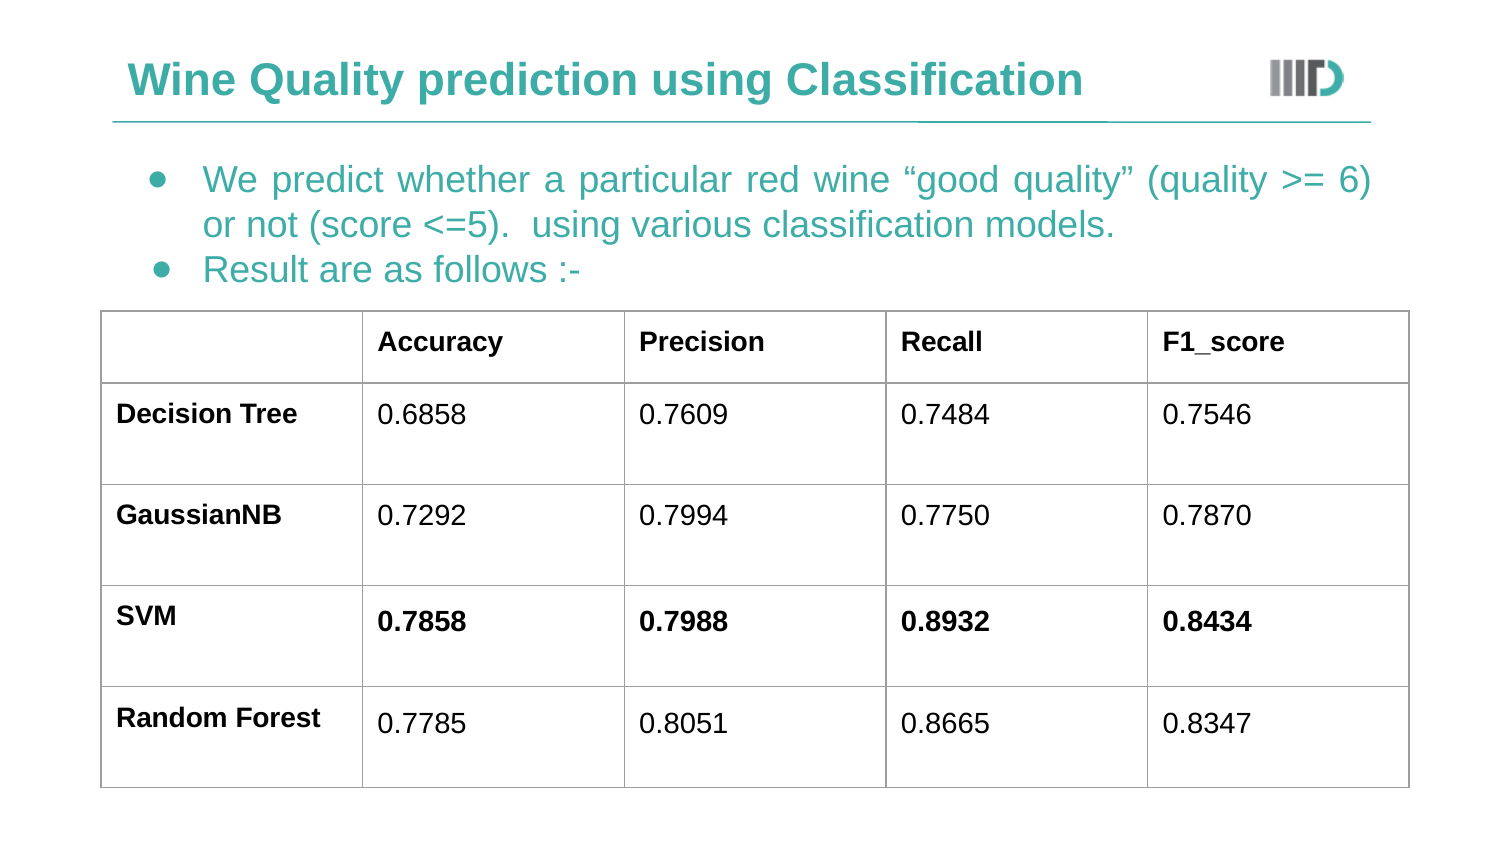

# Wine Quality prediction using Classification
We predict whether a particular red wine “good quality” (quality >= 6) or not (score <=5).  using various classification models.
Result are as follows :-

|  | Accuracy | Precision | Recall | F1\_score |
| --- | --- | --- | --- | --- |
| Decision Tree | 0.6858 | 0.7609 | 0.7484 | 0.7546 |
| GaussianNB | 0.7292 | 0.7994 | 0.7750 | 0.7870 |
| SVM | 0.7858 | 0.7988 | 0.8932 | 0.8434 |
| Random Forest | 0.7785 | 0.8051 | 0.8665 | 0.8347 |